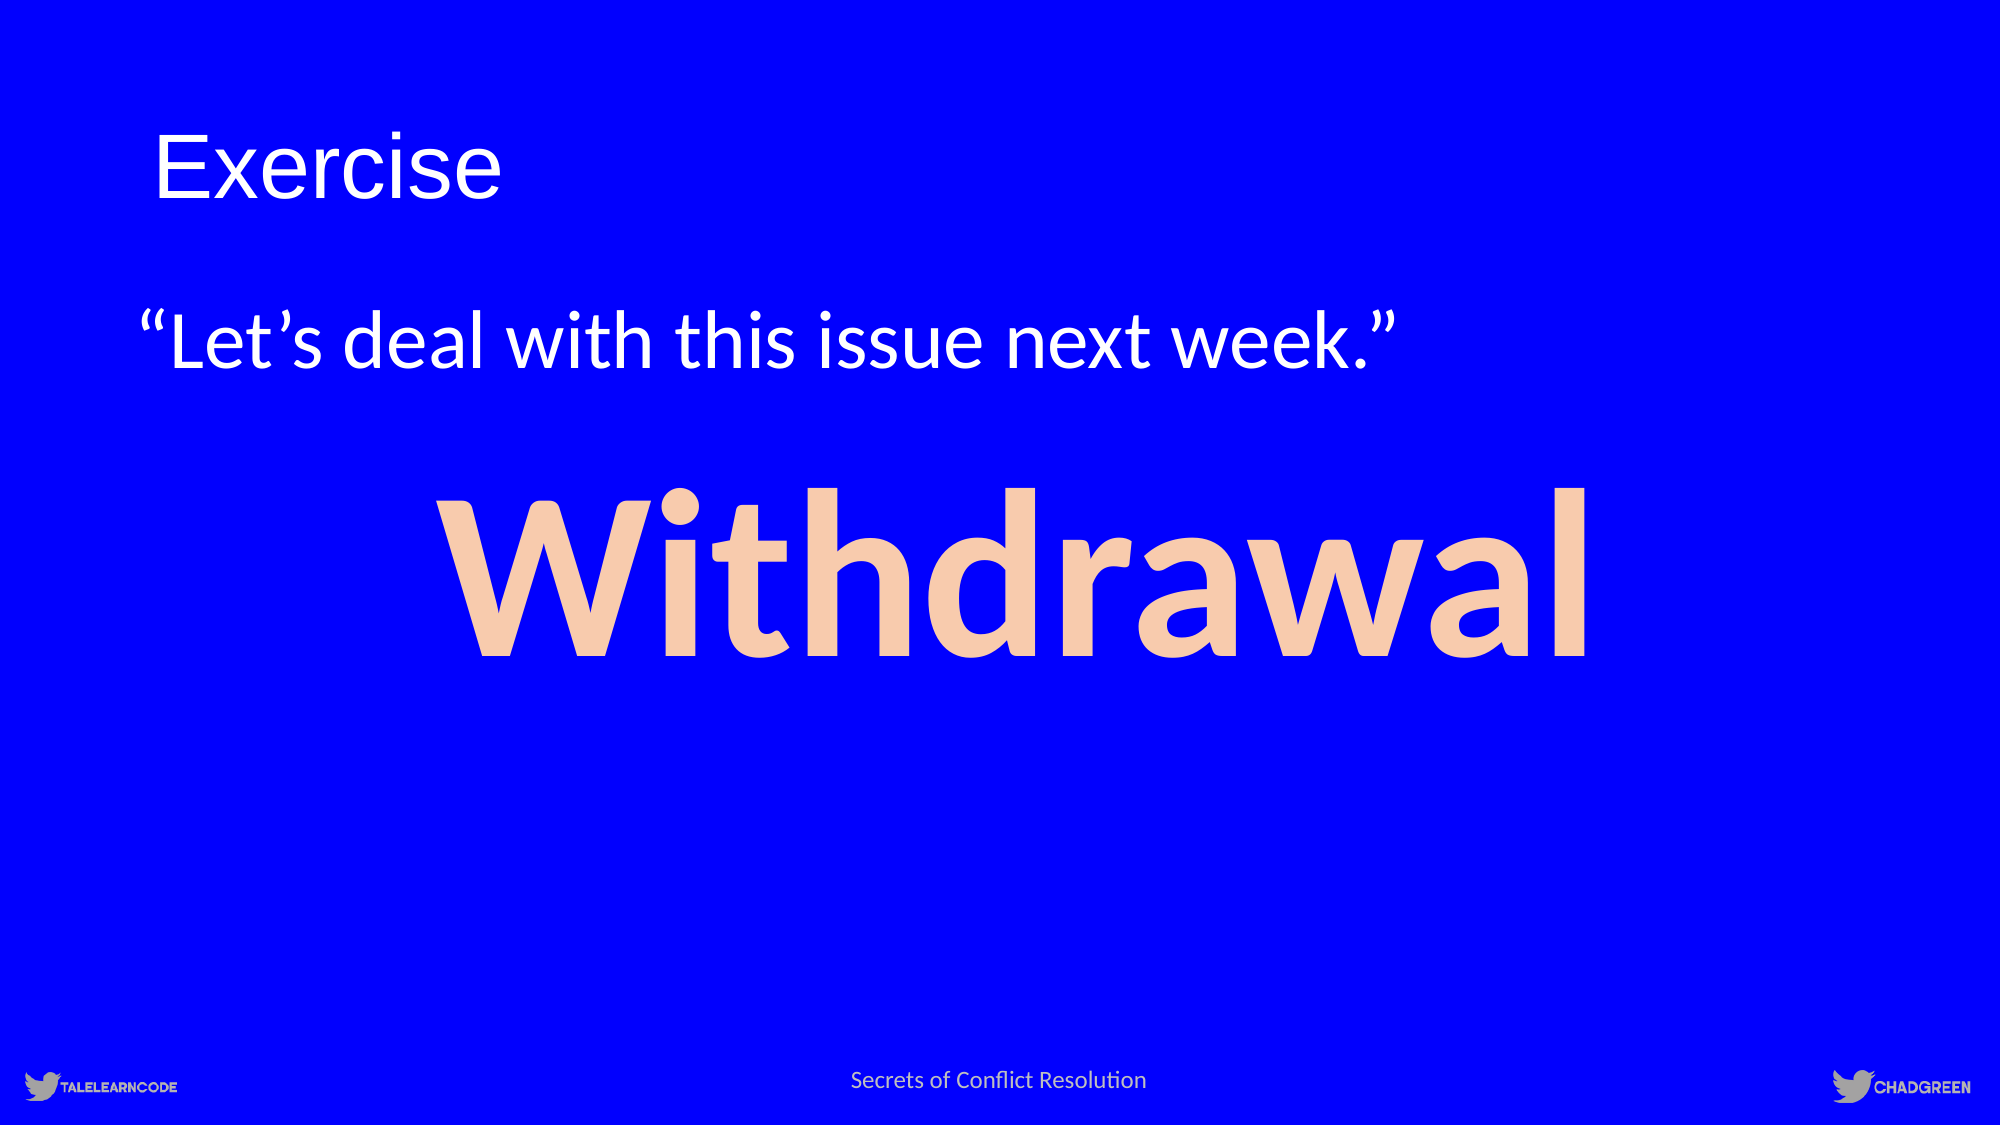

# Exercise
“Let’s deal with this issue next week.”
Withdrawal